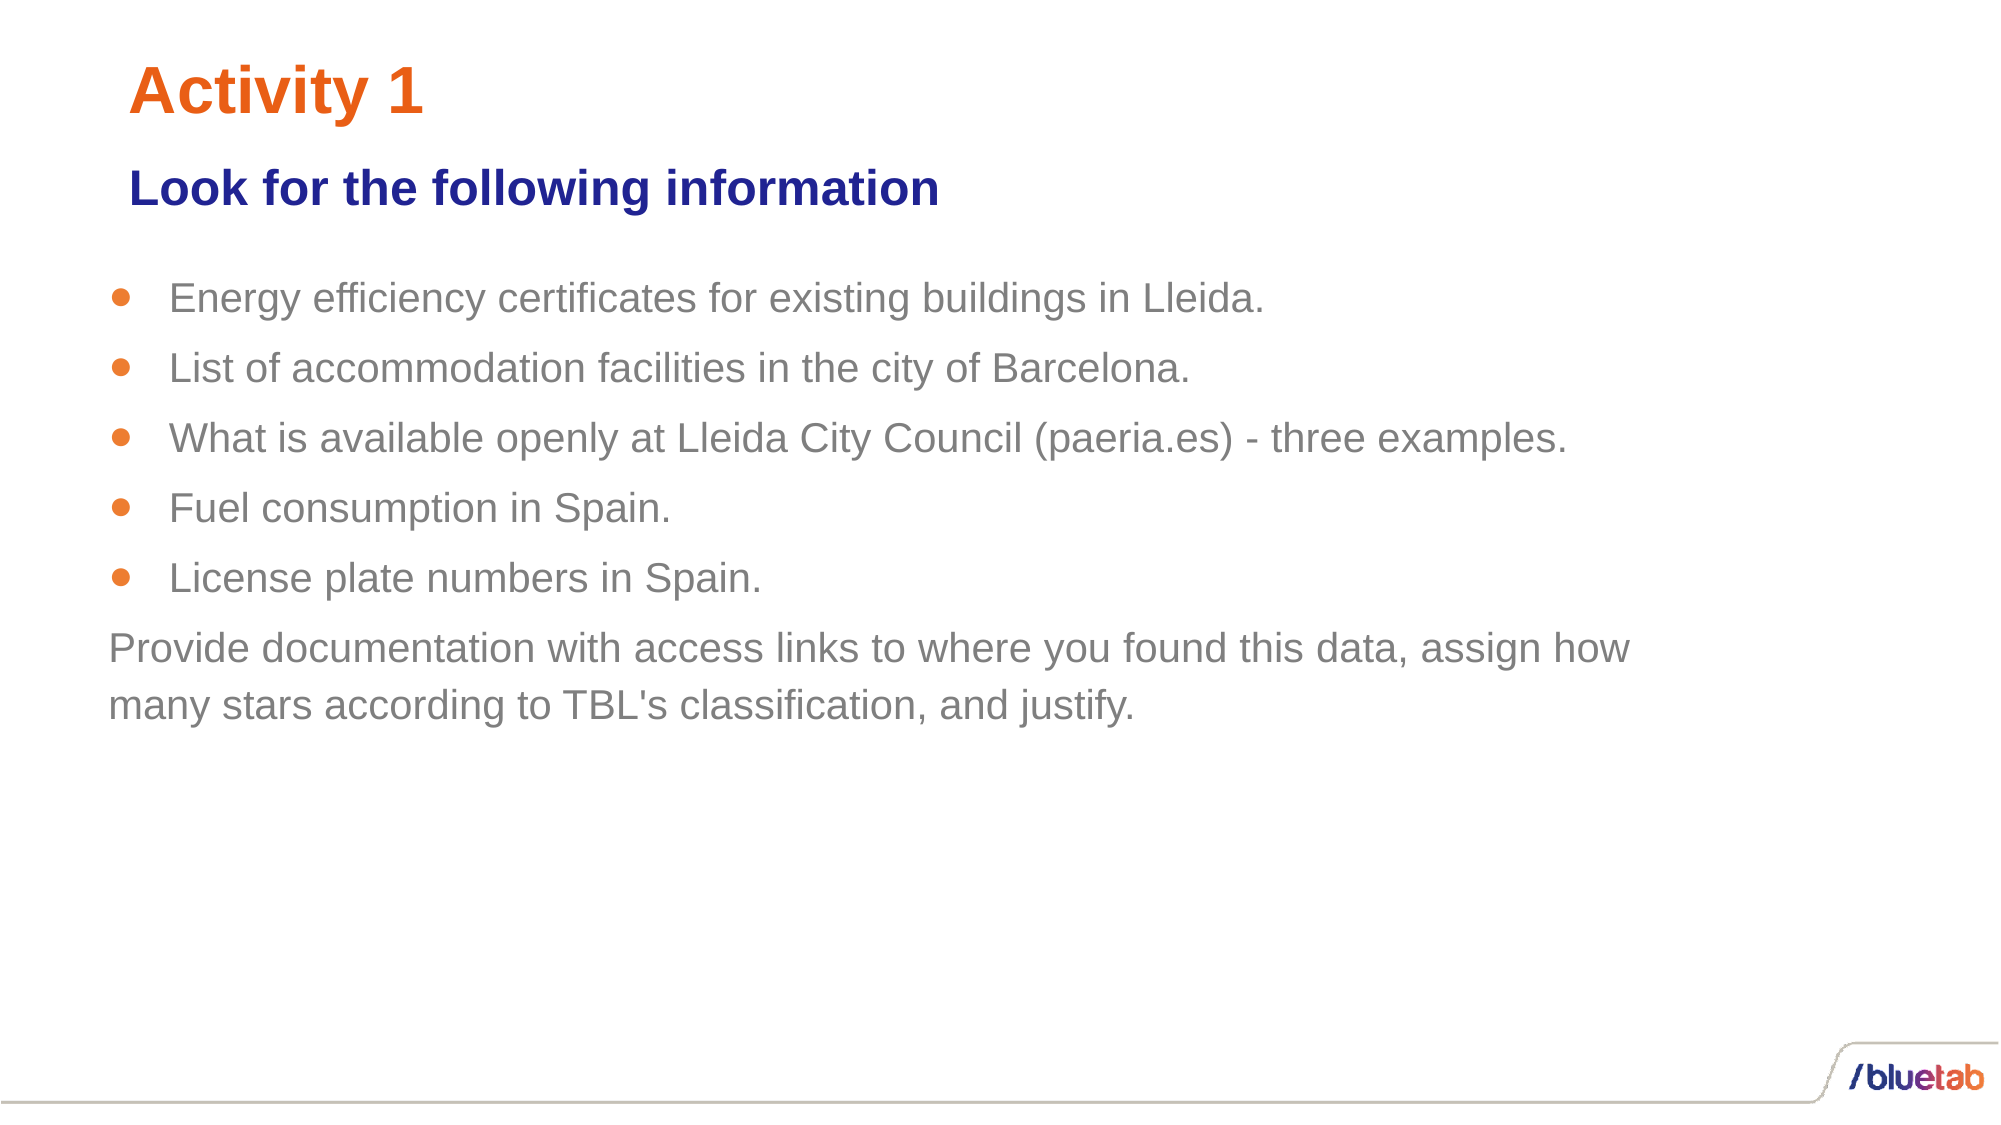

# Activity 1

Look for the following information
Energy efficiency certificates for existing buildings in Lleida.
List of accommodation facilities in the city of Barcelona.
What is available openly at Lleida City Council (paeria.es) - three examples.
Fuel consumption in Spain.
License plate numbers in Spain.
Provide documentation with access links to where you found this data, assign how many stars according to TBL's classification, and justify.